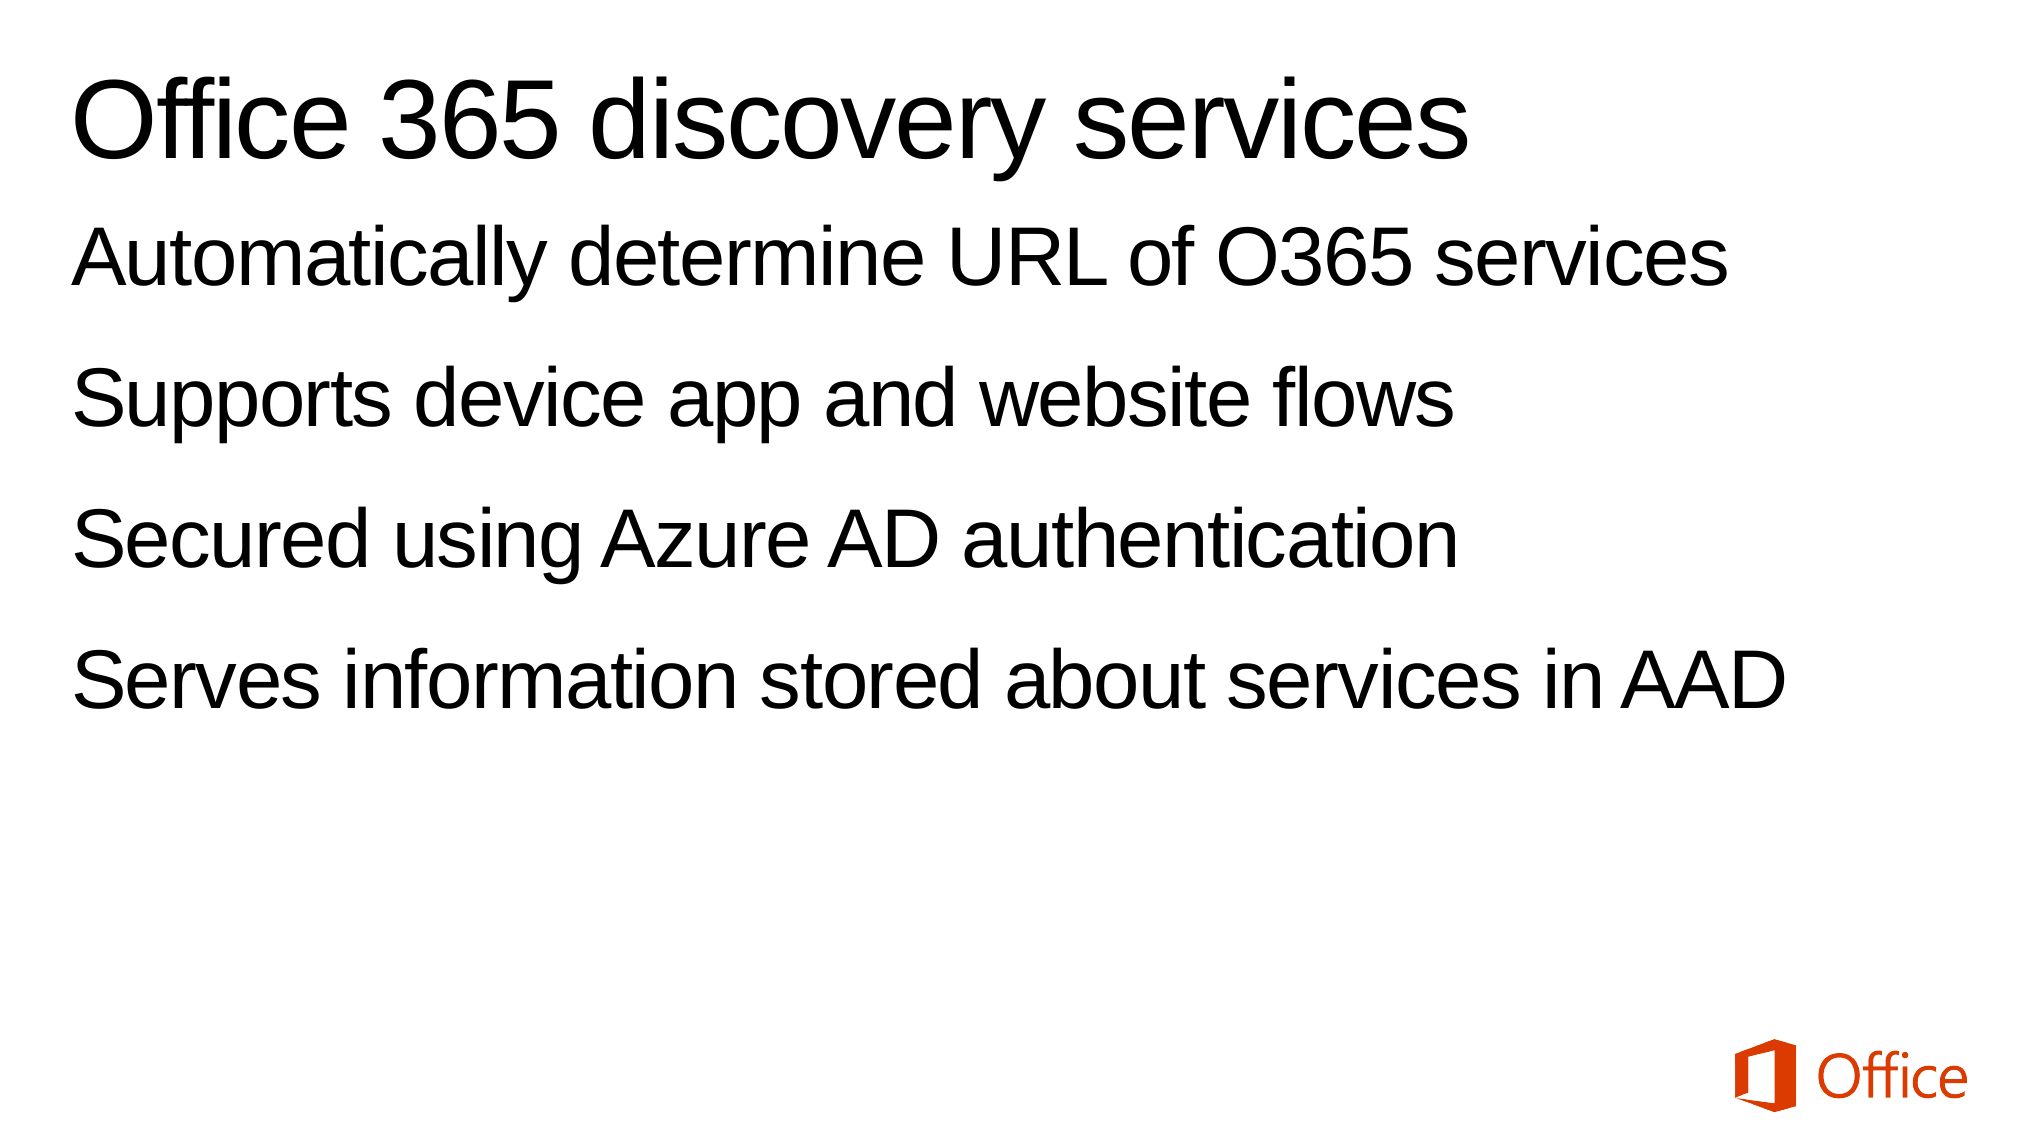

# Office 365 discovery services
Automatically determine URL of O365 services
Supports device app and website flows
Secured using Azure AD authentication
Serves information stored about services in AAD